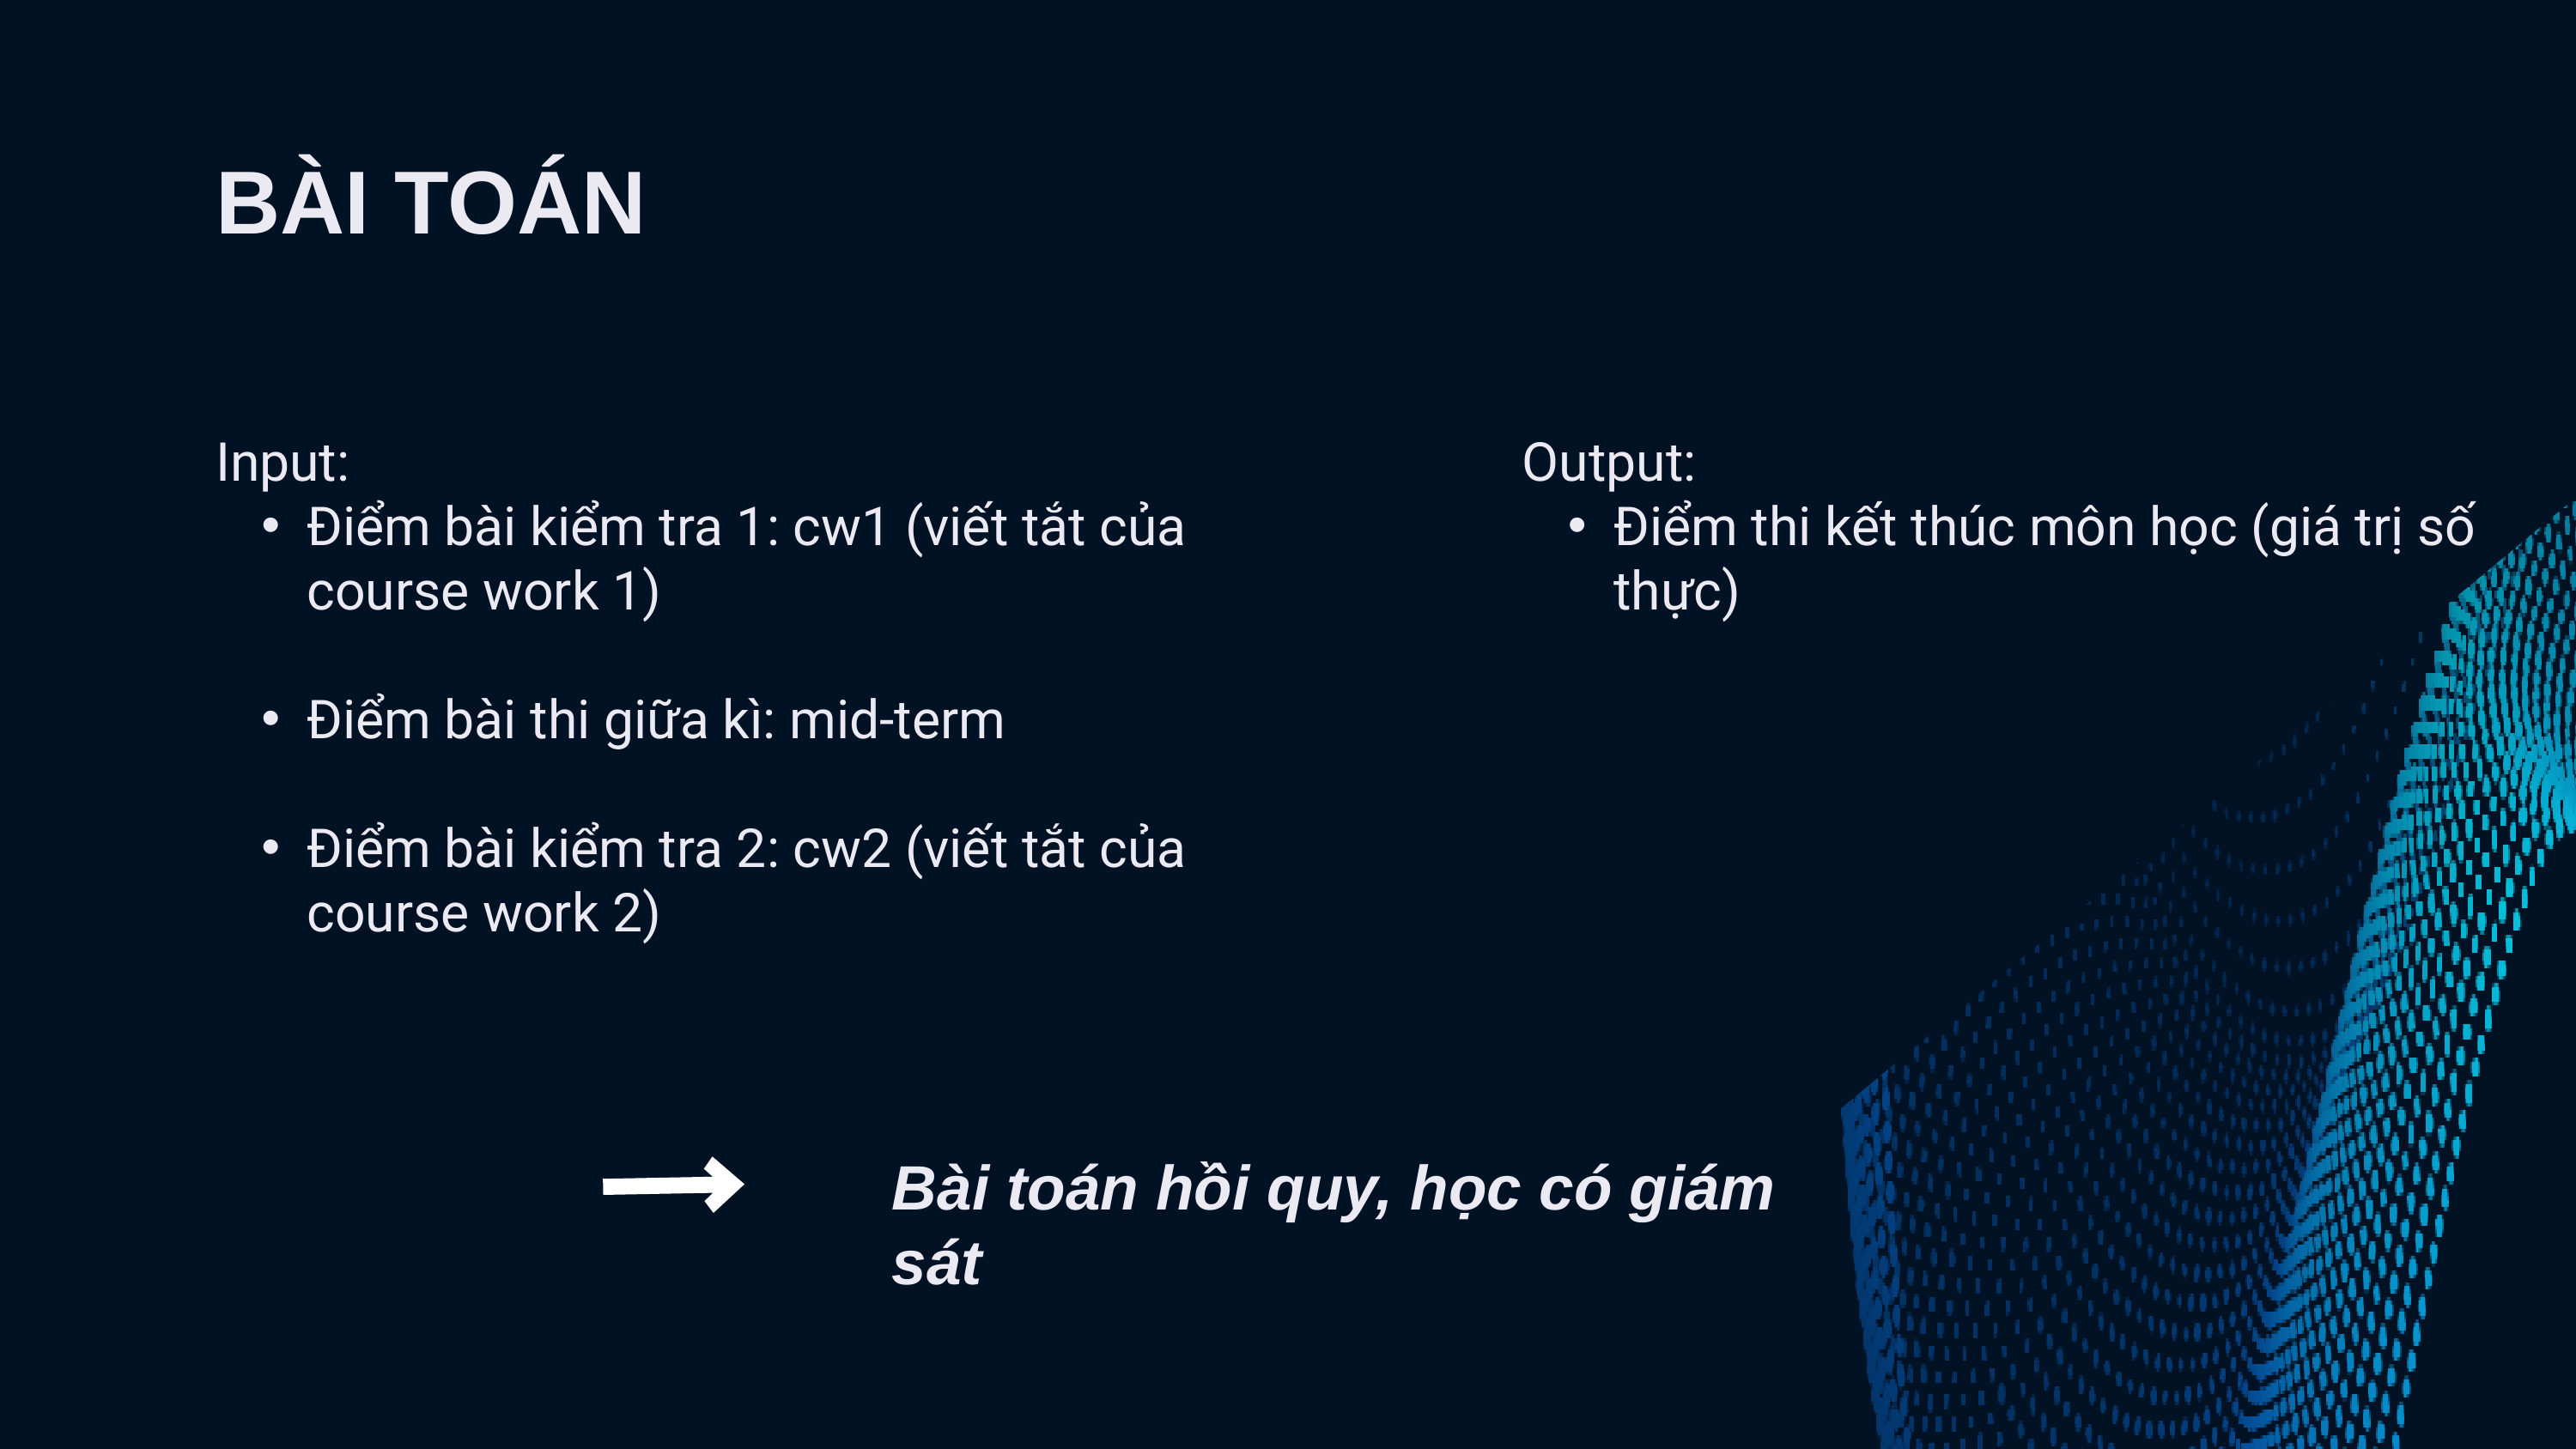

BÀI TOÁN
Input:
Điểm bài kiểm tra 1: cw1 (viết tắt của course work 1)

Điểm bài thi giữa kì: mid-term

Điểm bài kiểm tra 2: cw2 (viết tắt của course work 2)

Output:
Điểm thi kết thúc môn học (giá trị số thực)

Bài toán hồi quy, học có giám sát